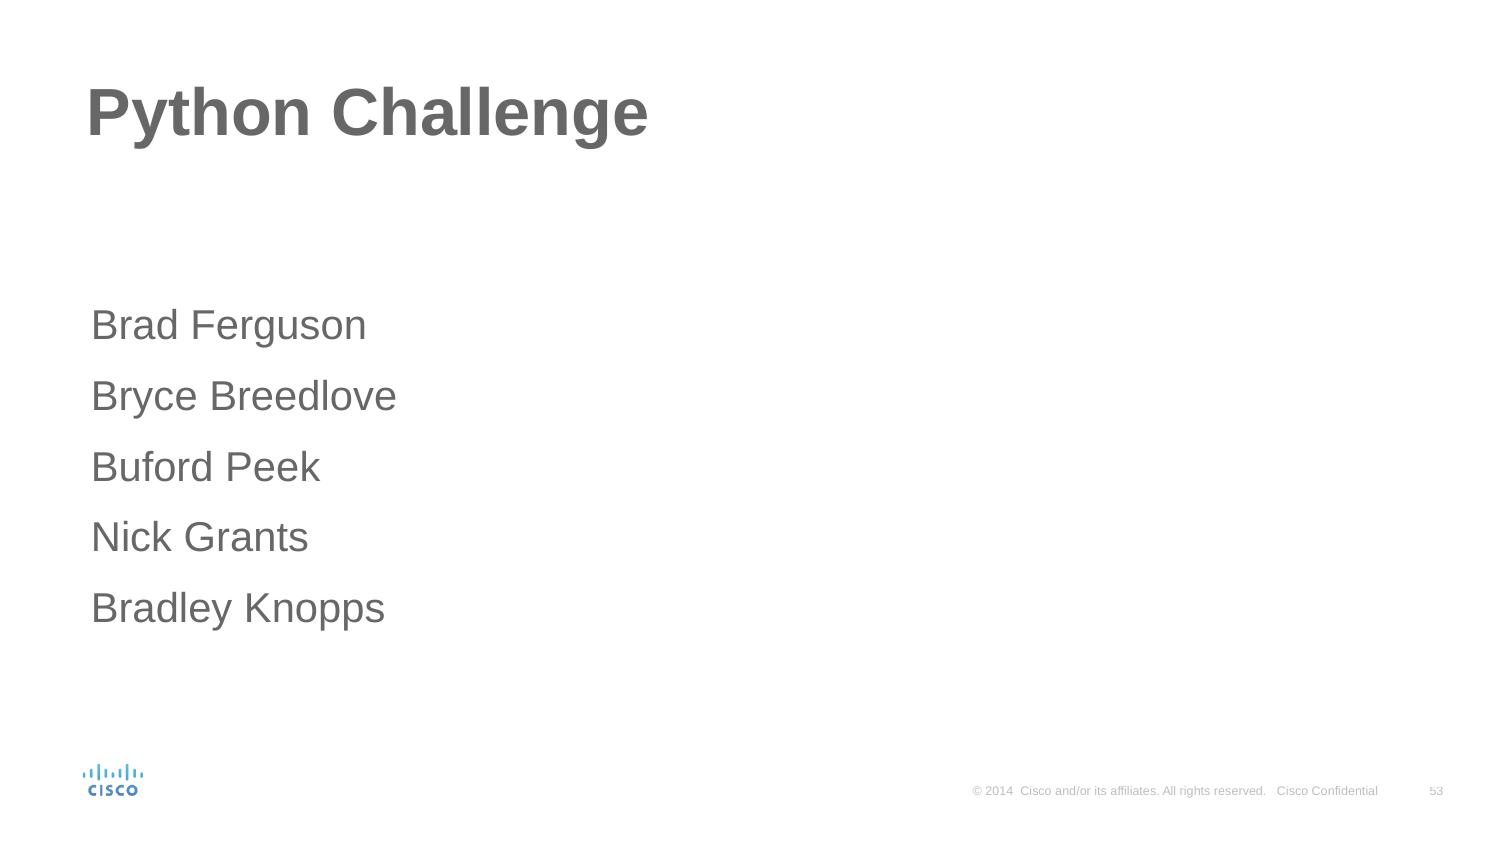

# Python Challenge

Brad Ferguson
Bryce Breedlove
Buford Peek
Nick Grants
Bradley Knopps